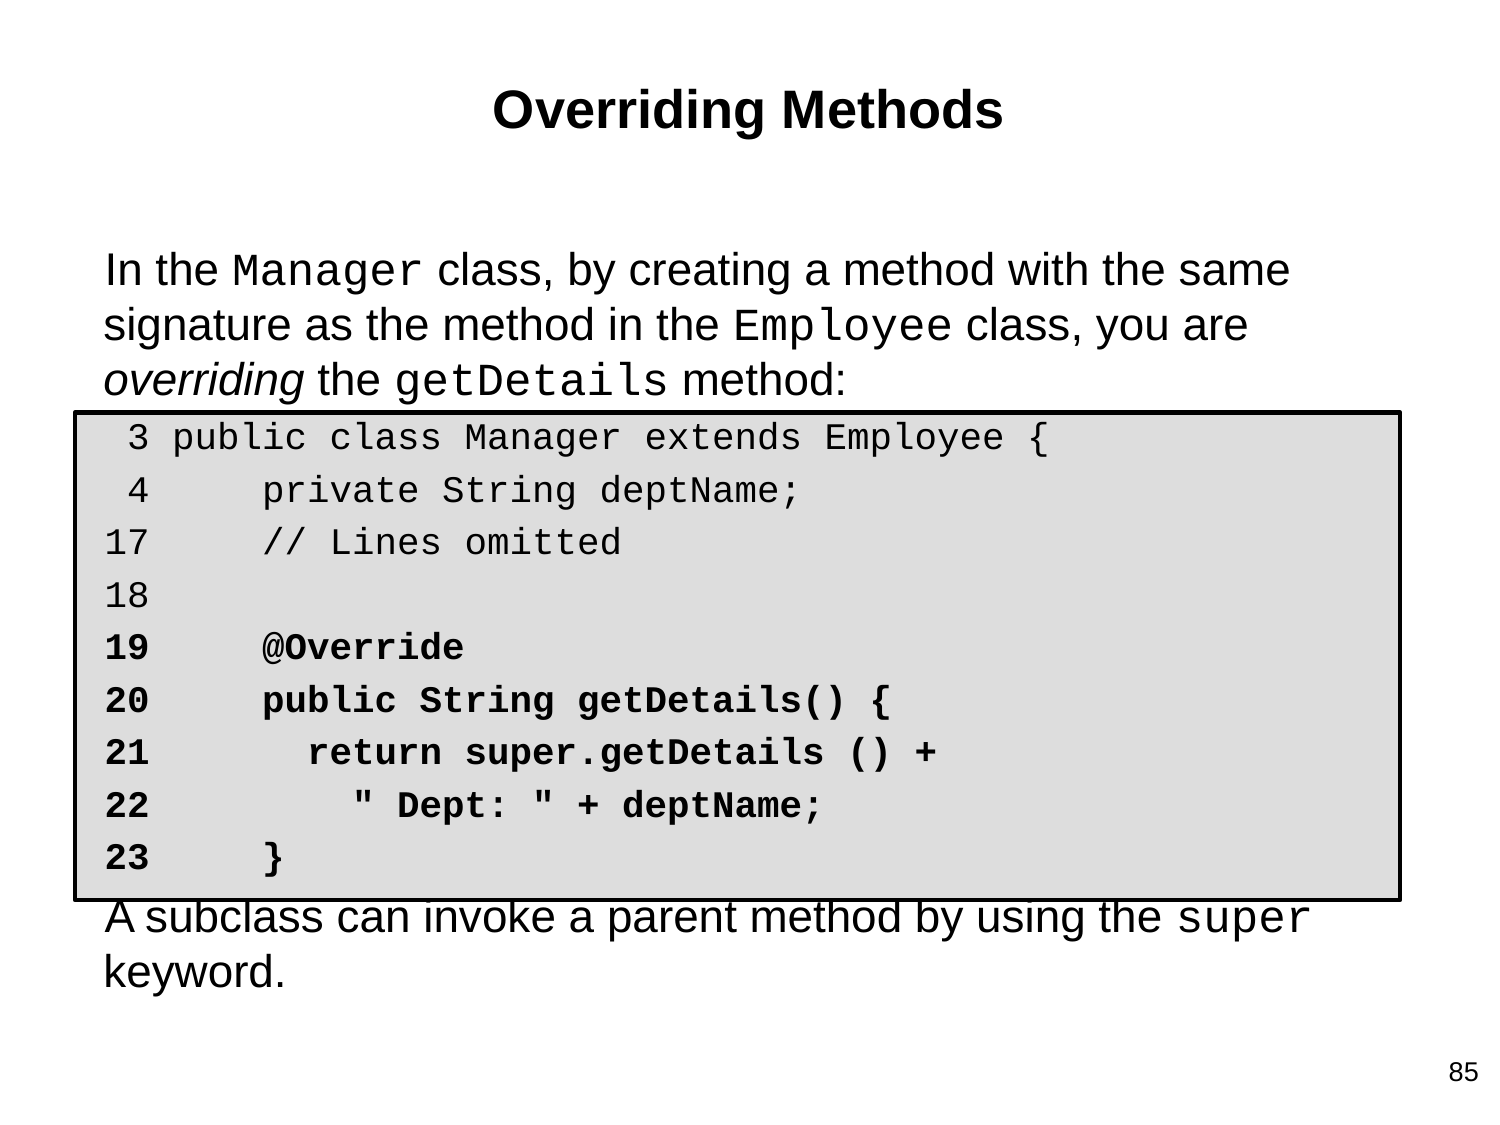

# Overriding Methods
In the Manager class, by creating a method with the same signature as the method in the Employee class, you are overriding the getDetails method:
 3 public class Manager extends Employee {
 4     private String deptName;
17     // Lines omitted
18
19     @Override
20     public String getDetails() {
21       return super.getDetails () +
22         " Dept: " + deptName;
23     }
A subclass can invoke a parent method by using the super keyword.

85